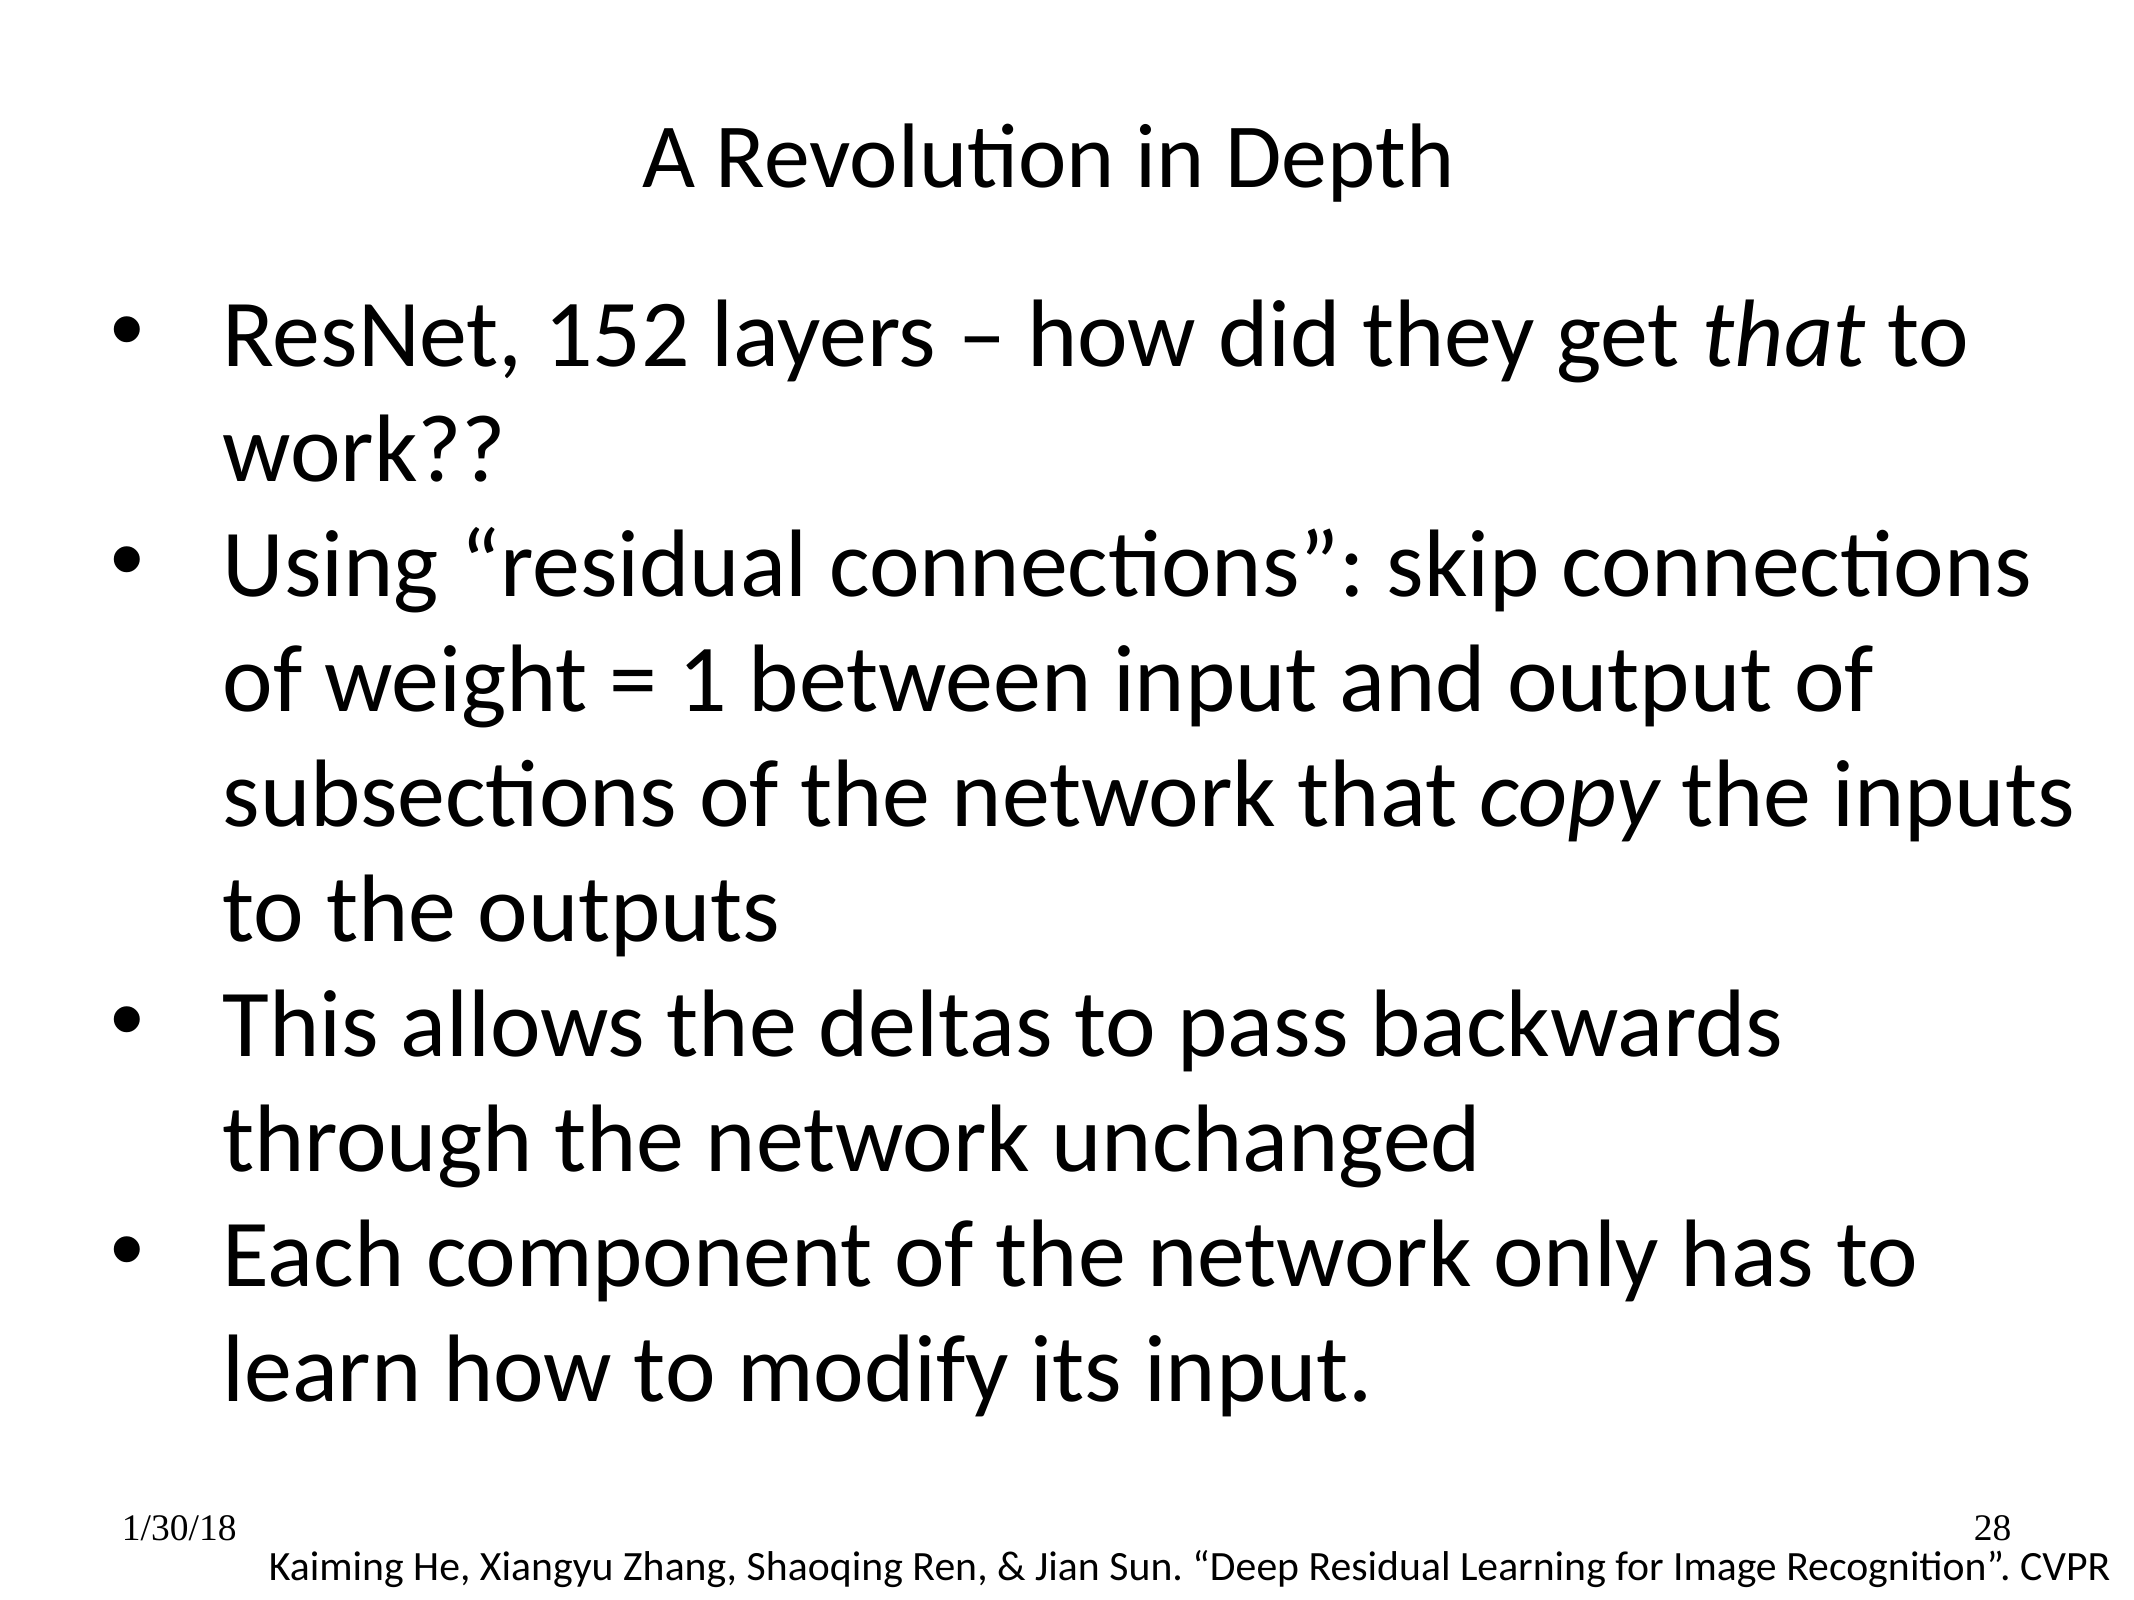

# A Revolution in Depth
ResNet, 152 layers – how did they get that to work??
Using “residual connections”: skip connections of weight = 1 between input and output of subsections of the network that copy the inputs to the outputs
This allows the deltas to pass backwards through the network unchanged
Each component of the network only has to learn how to modify its input.
1/30/18
28
Kaiming He, Xiangyu Zhang, Shaoqing Ren, & Jian Sun. “Deep Residual Learning for Image Recognition”. CVPR 2016.